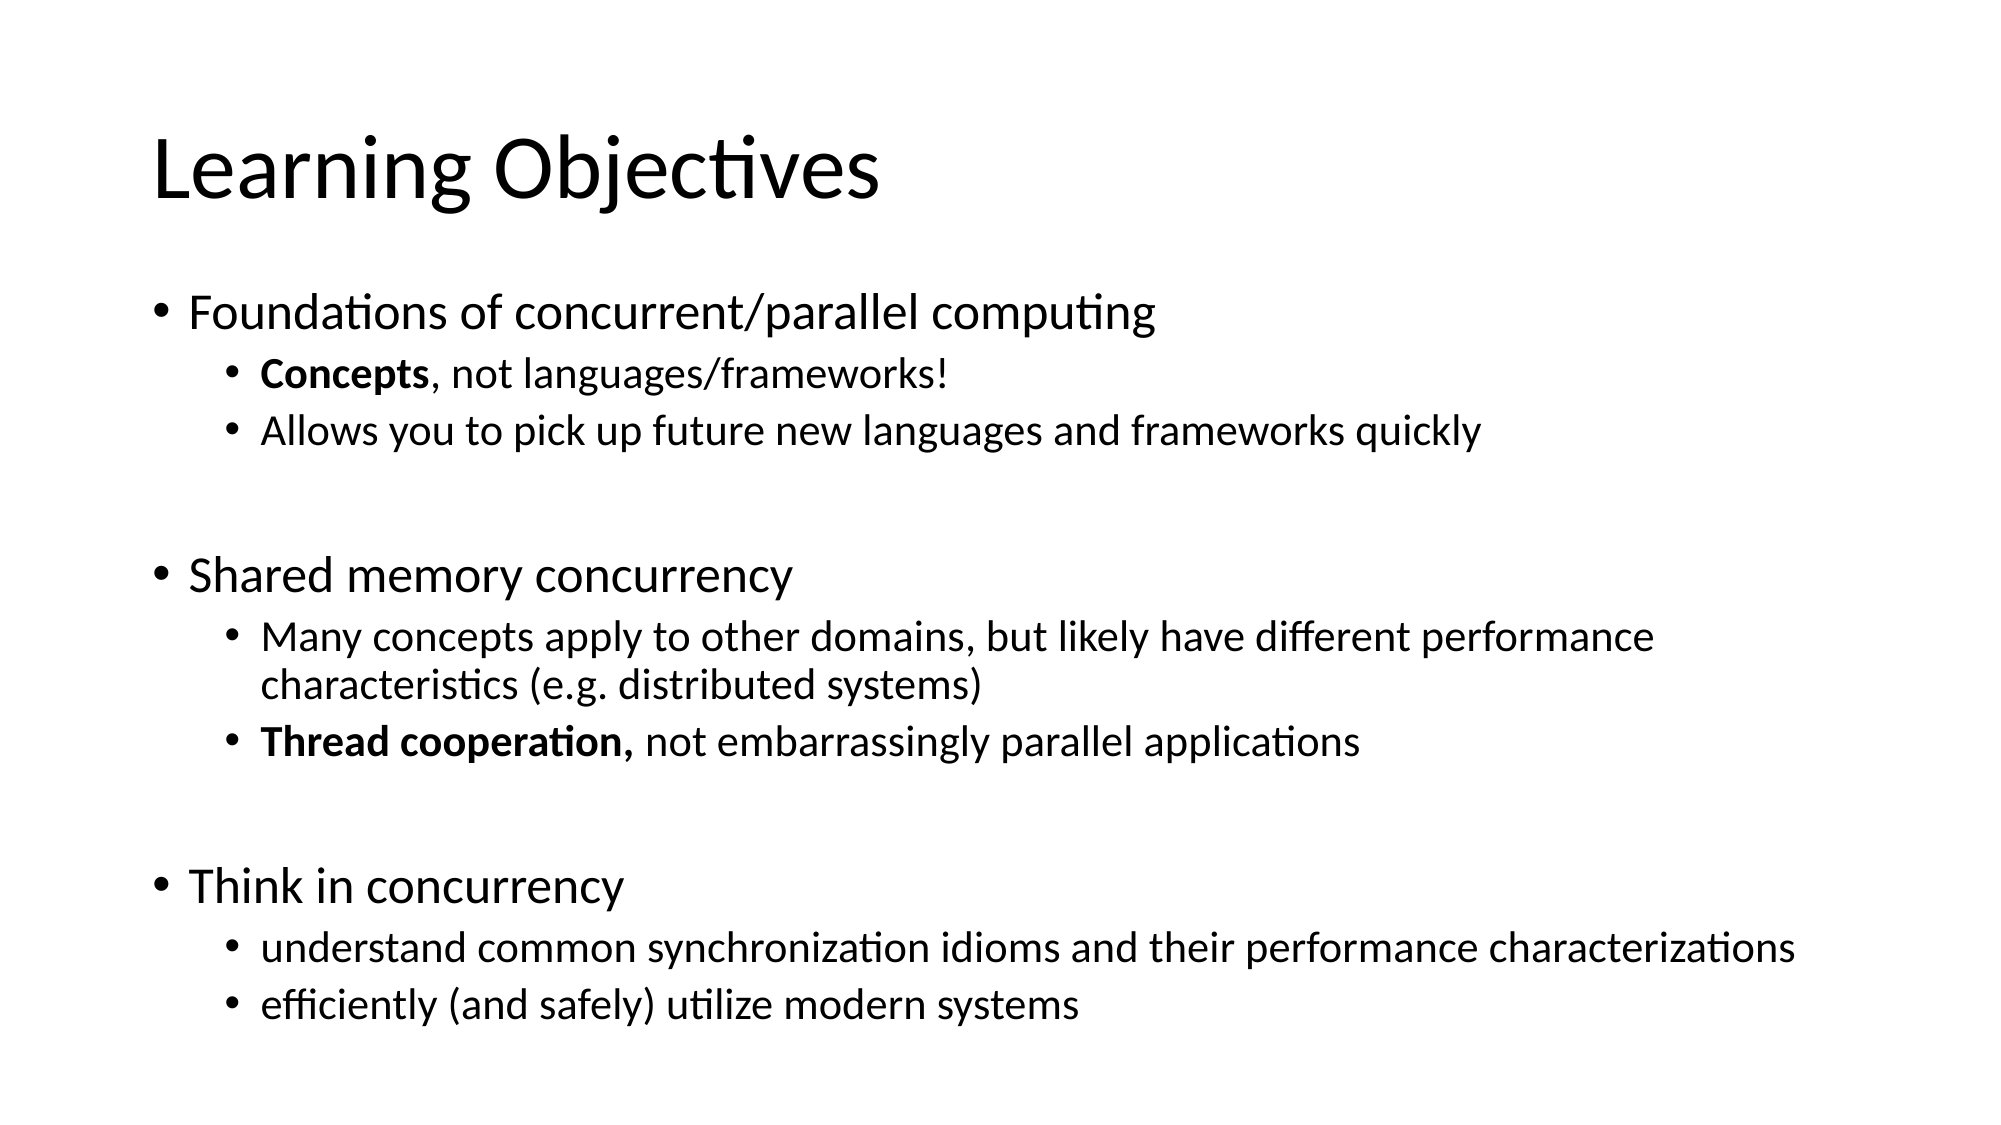

# Learning Objectives
Foundations of concurrent/parallel computing
Concepts, not languages/frameworks!
Allows you to pick up future new languages and frameworks quickly

Shared memory concurrency
Many concepts apply to other domains, but likely have different performance characteristics (e.g. distributed systems)
Thread cooperation, not embarrassingly parallel applications

Think in concurrency
understand common synchronization idioms and their performance characterizations
efficiently (and safely) utilize modern systems